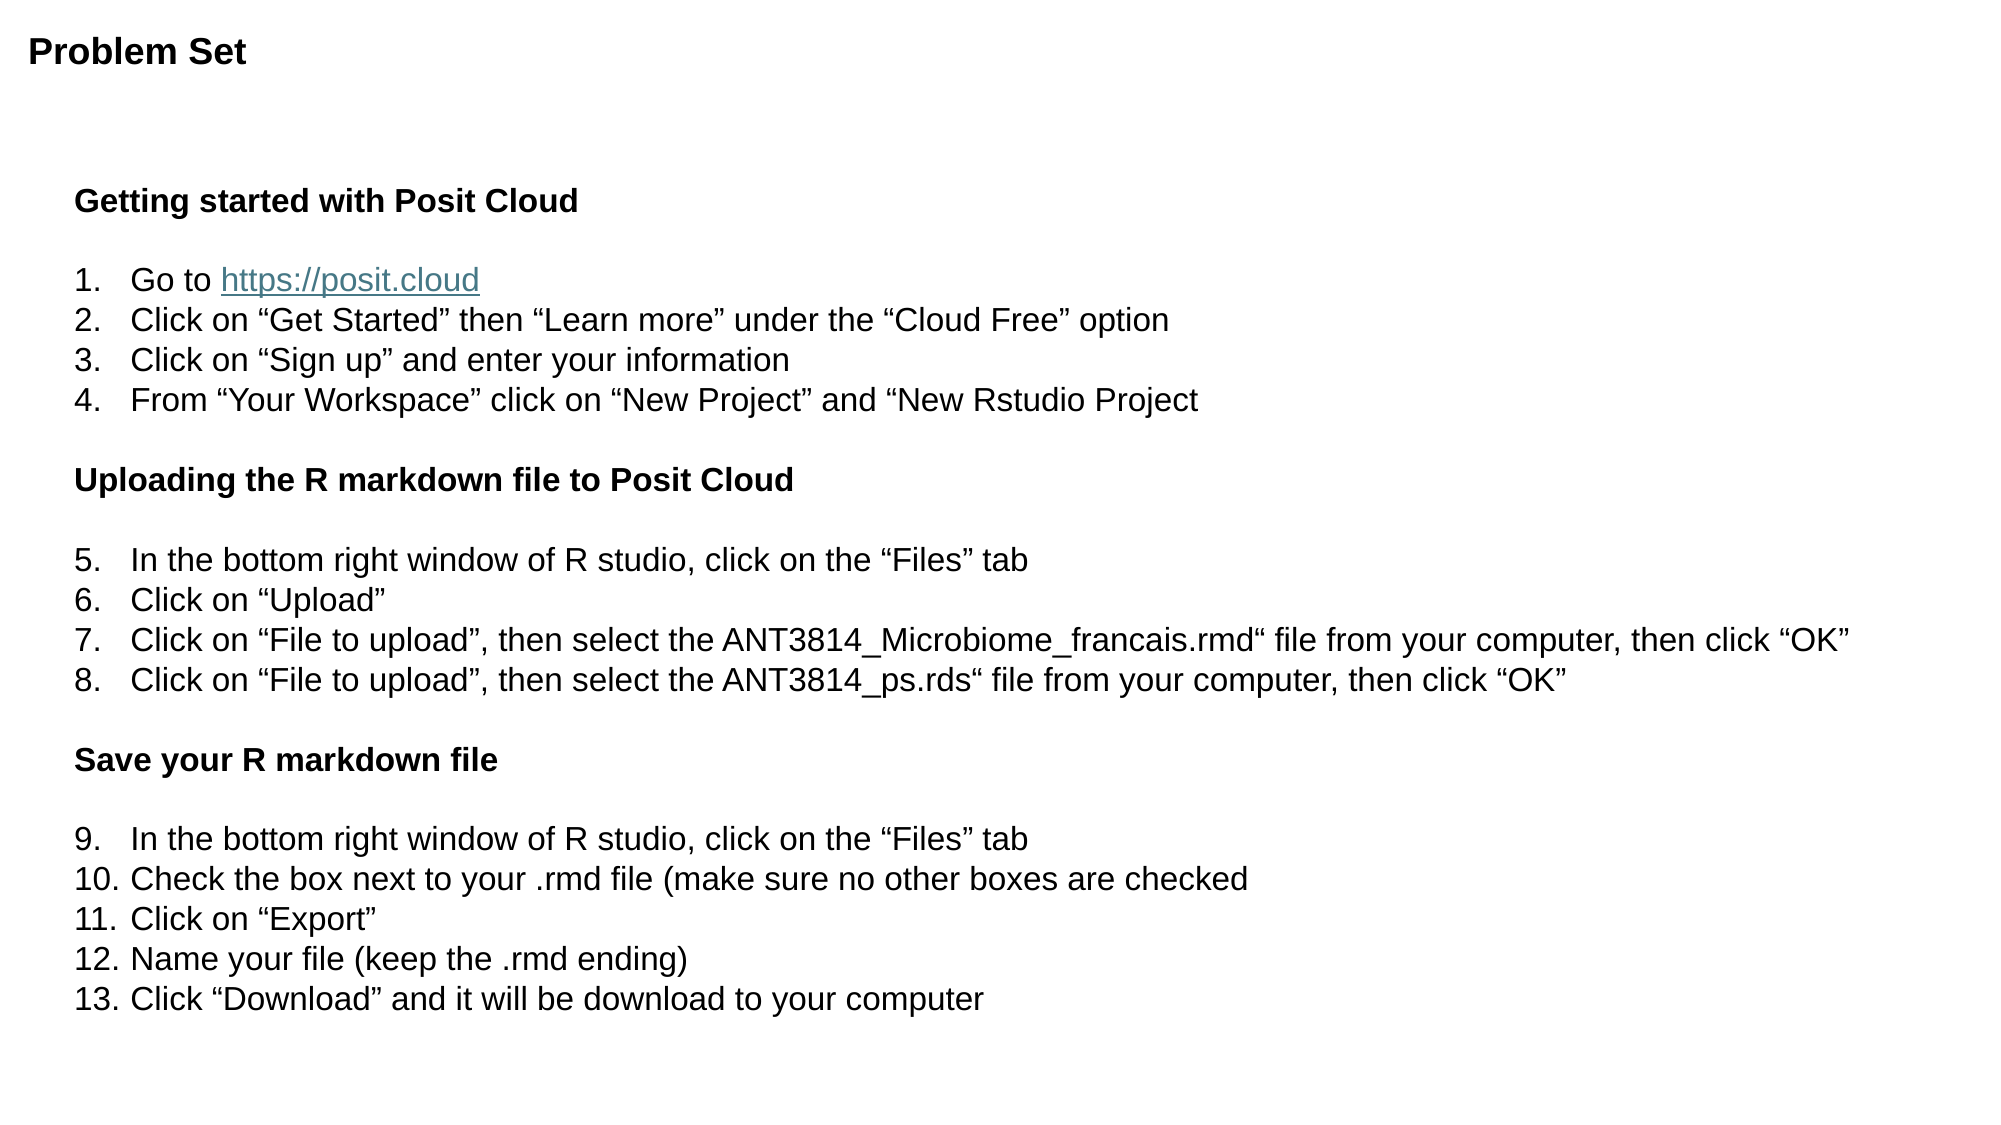

Problem Set
Getting started with Posit Cloud

Go to https://posit.cloud
Click on “Get Started” then “Learn more” under the “Cloud Free” option
Click on “Sign up” and enter your information
From “Your Workspace” click on “New Project” and “New Rstudio Project

Uploading the R markdown file to Posit Cloud

In the bottom right window of R studio, click on the “Files” tab
Click on “Upload”
Click on “File to upload”, then select the ANT3814_Microbiome_francais.rmd“ file from your computer, then click “OK”
Click on “File to upload”, then select the ANT3814_ps.rds“ file from your computer, then click “OK”

Save your R markdown file

In the bottom right window of R studio, click on the “Files” tab
Check the box next to your .rmd file (make sure no other boxes are checked
Click on “Export”
Name your file (keep the .rmd ending)
Click “Download” and it will be download to your computer